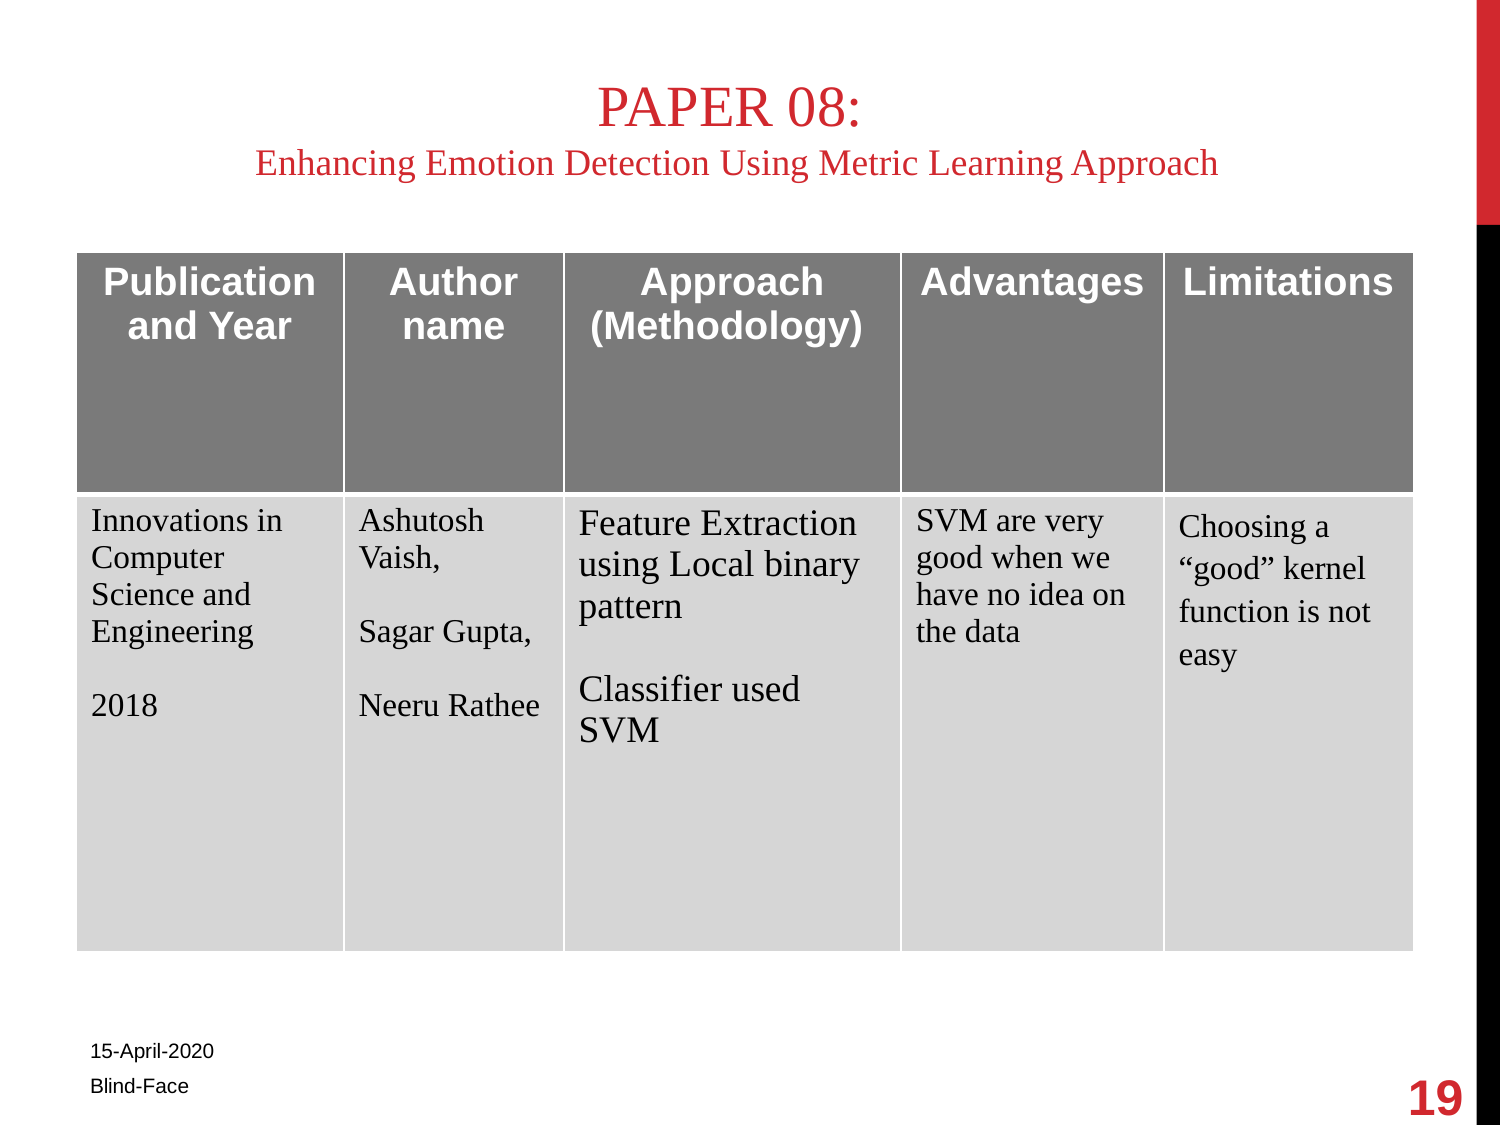

PAPER 08:
Enhancing Emotion Detection Using Metric Learning Approach
| Publication and Year | Author name | Approach (Methodology) | Advantages | Limitations |
| --- | --- | --- | --- | --- |
| Innovations in Computer Science and Engineering 2018 | Ashutosh Vaish, Sagar Gupta, Neeru Rathee | Feature Extraction using Local binary pattern Classifier used SVM | SVM are very good when we have no idea on the data | Choosing a “good” kernel function is not easy |
19
15-April-2020
Blind-Face